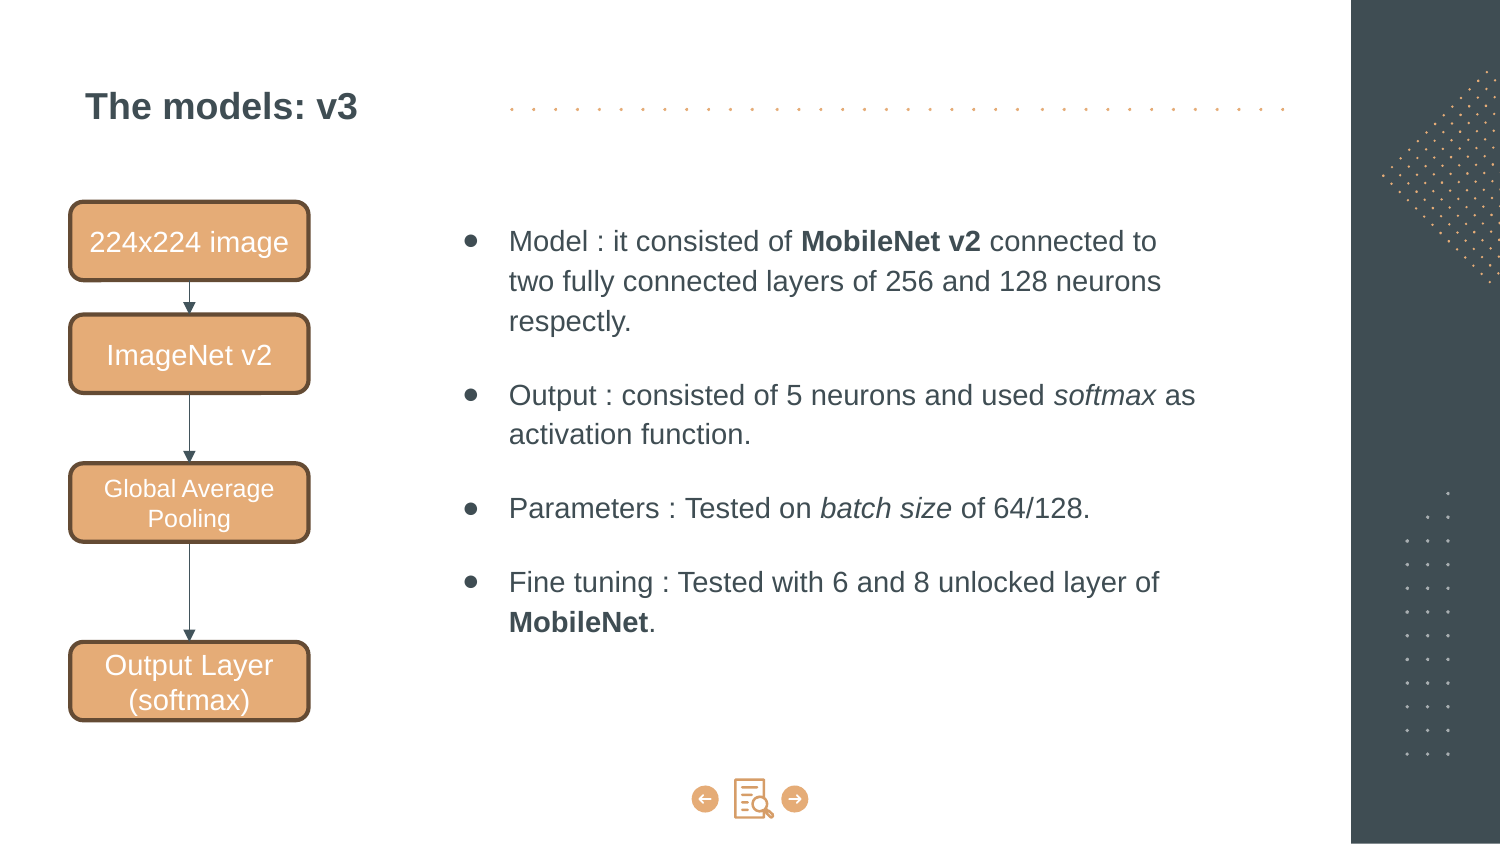

The models: v3

224x224 image
Model : it consisted of MobileNet v2 connected to two fully connected layers of 256 and 128 neurons respectly.
Output : consisted of 5 neurons and used softmax as activation function.
Parameters : Tested on batch size of 64/128.
Fine tuning : Tested with 6 and 8 unlocked layer of MobileNet.
ImageNet v2
Global Average Pooling
Output Layer
(softmax)